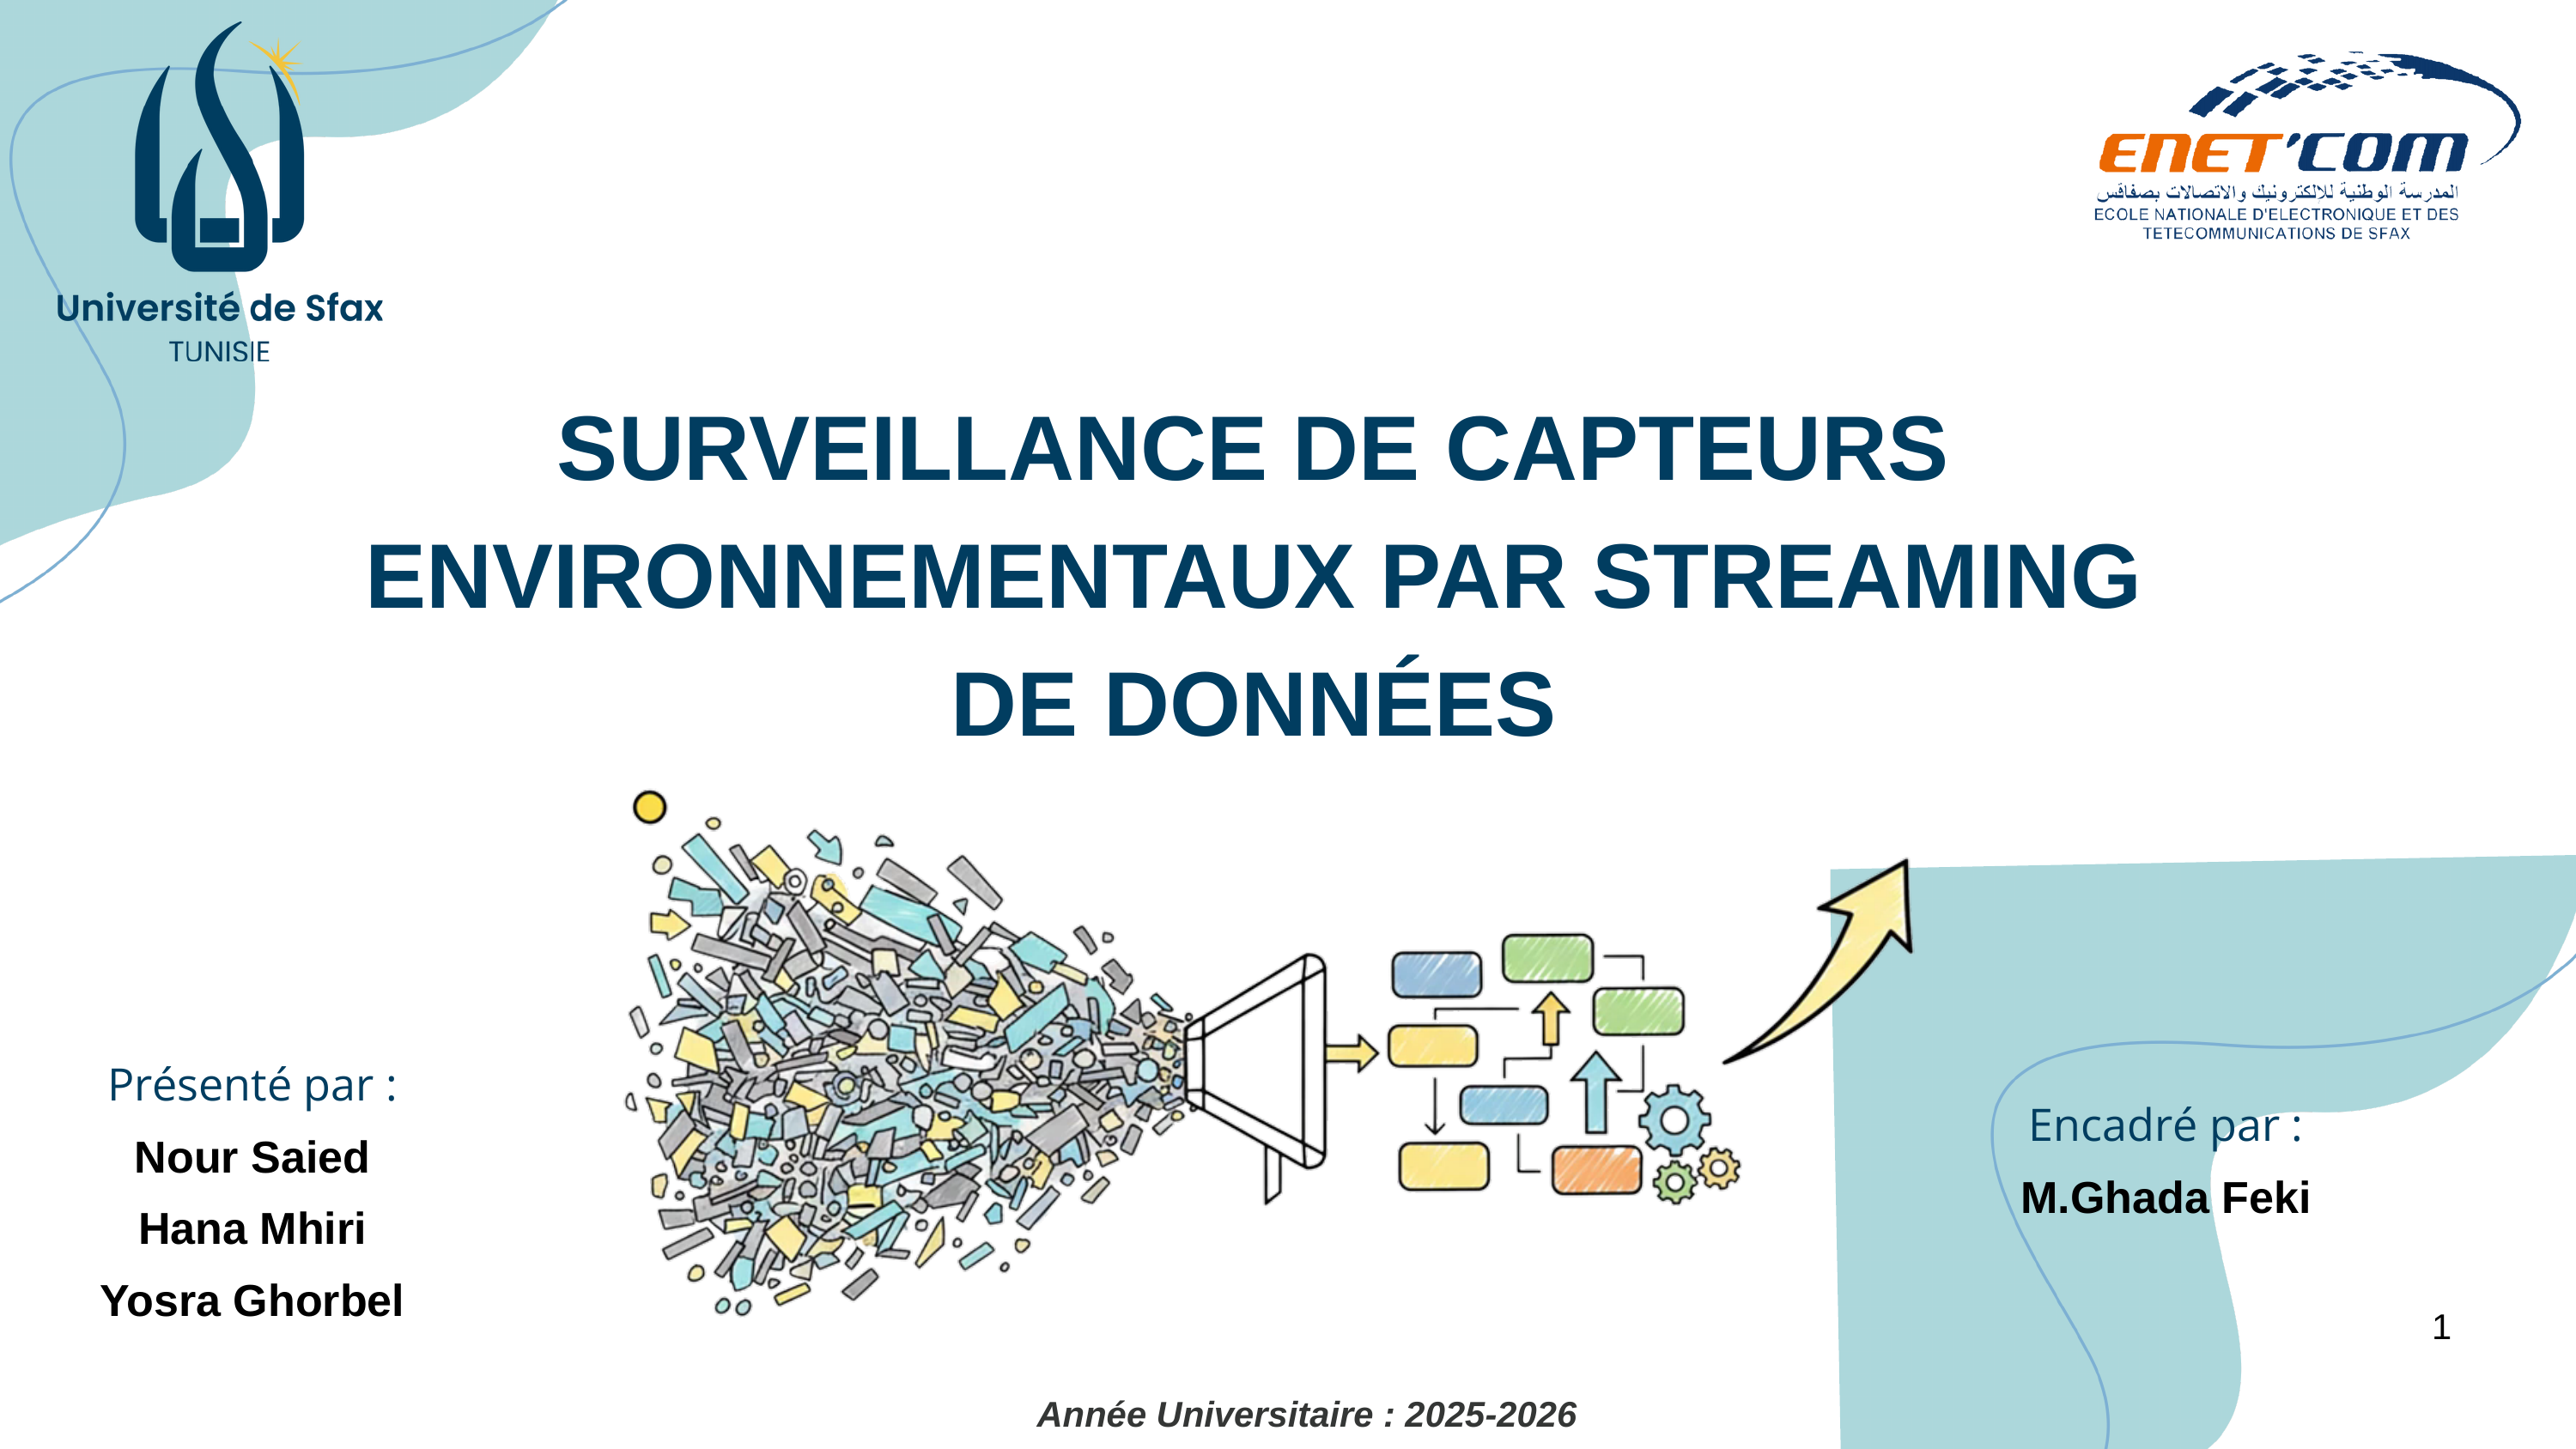

SURVEILLANCE DE CAPTEURS ENVIRONNEMENTAUX PAR STREAMING DE DONNÉES

Présenté par :
Nour Saied
Hana Mhiri
Yosra Ghorbel
Encadré par :
M.Ghada Feki
1
Année Universitaire : 2025-2026